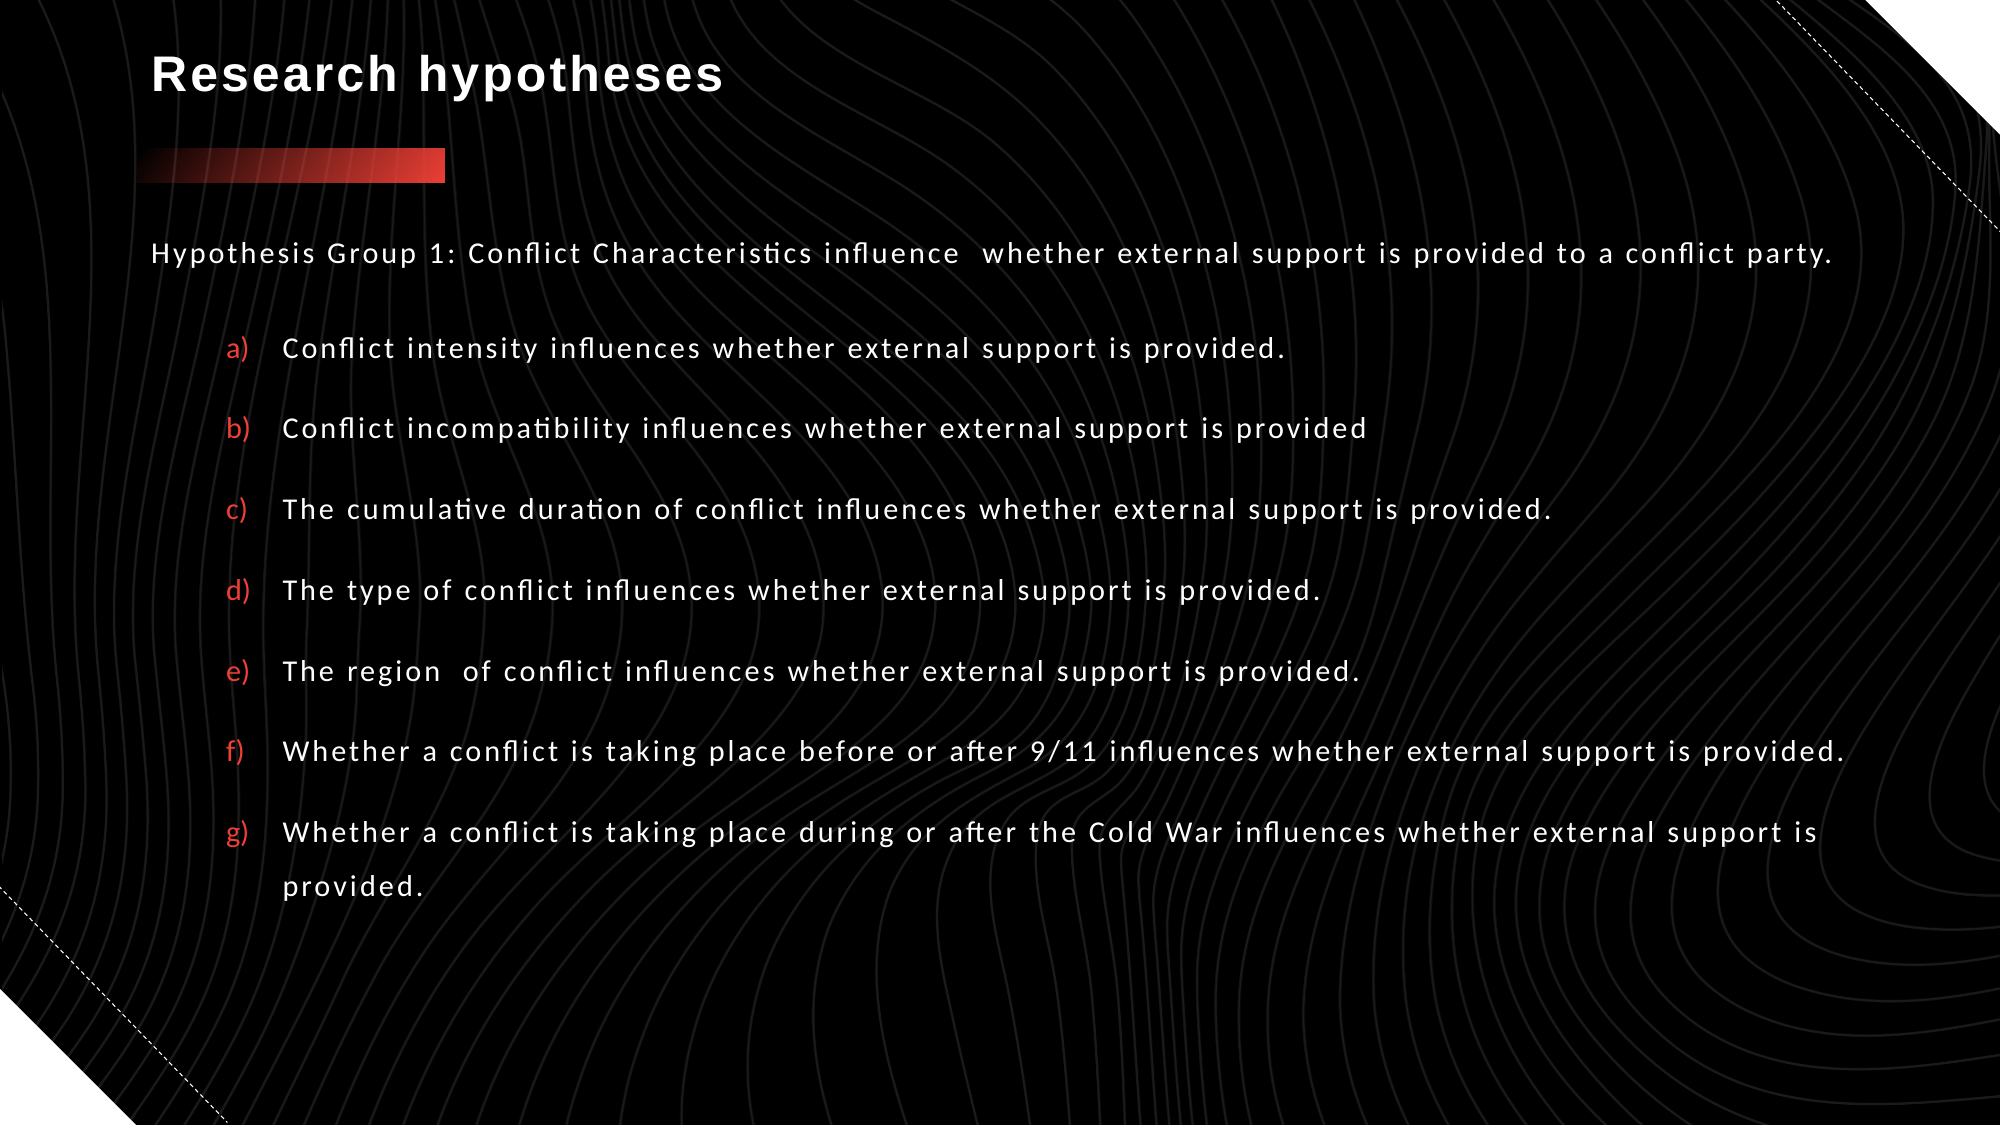

# Research hypotheses
Hypothesis Group 1: Conflict Characteristics influence  whether external support is provided to a conflict party.
Conflict intensity influences whether external support is provided.
Conflict incompatibility influences whether external support is provided
The cumulative duration of conflict influences whether external support is provided.
The type of conflict influences whether external support is provided.
The region  of conflict influences whether external support is provided.
Whether a conflict is taking place before or after 9/11 influences whether external support is provided.
Whether a conflict is taking place during or after the Cold War influences whether external support is provided.